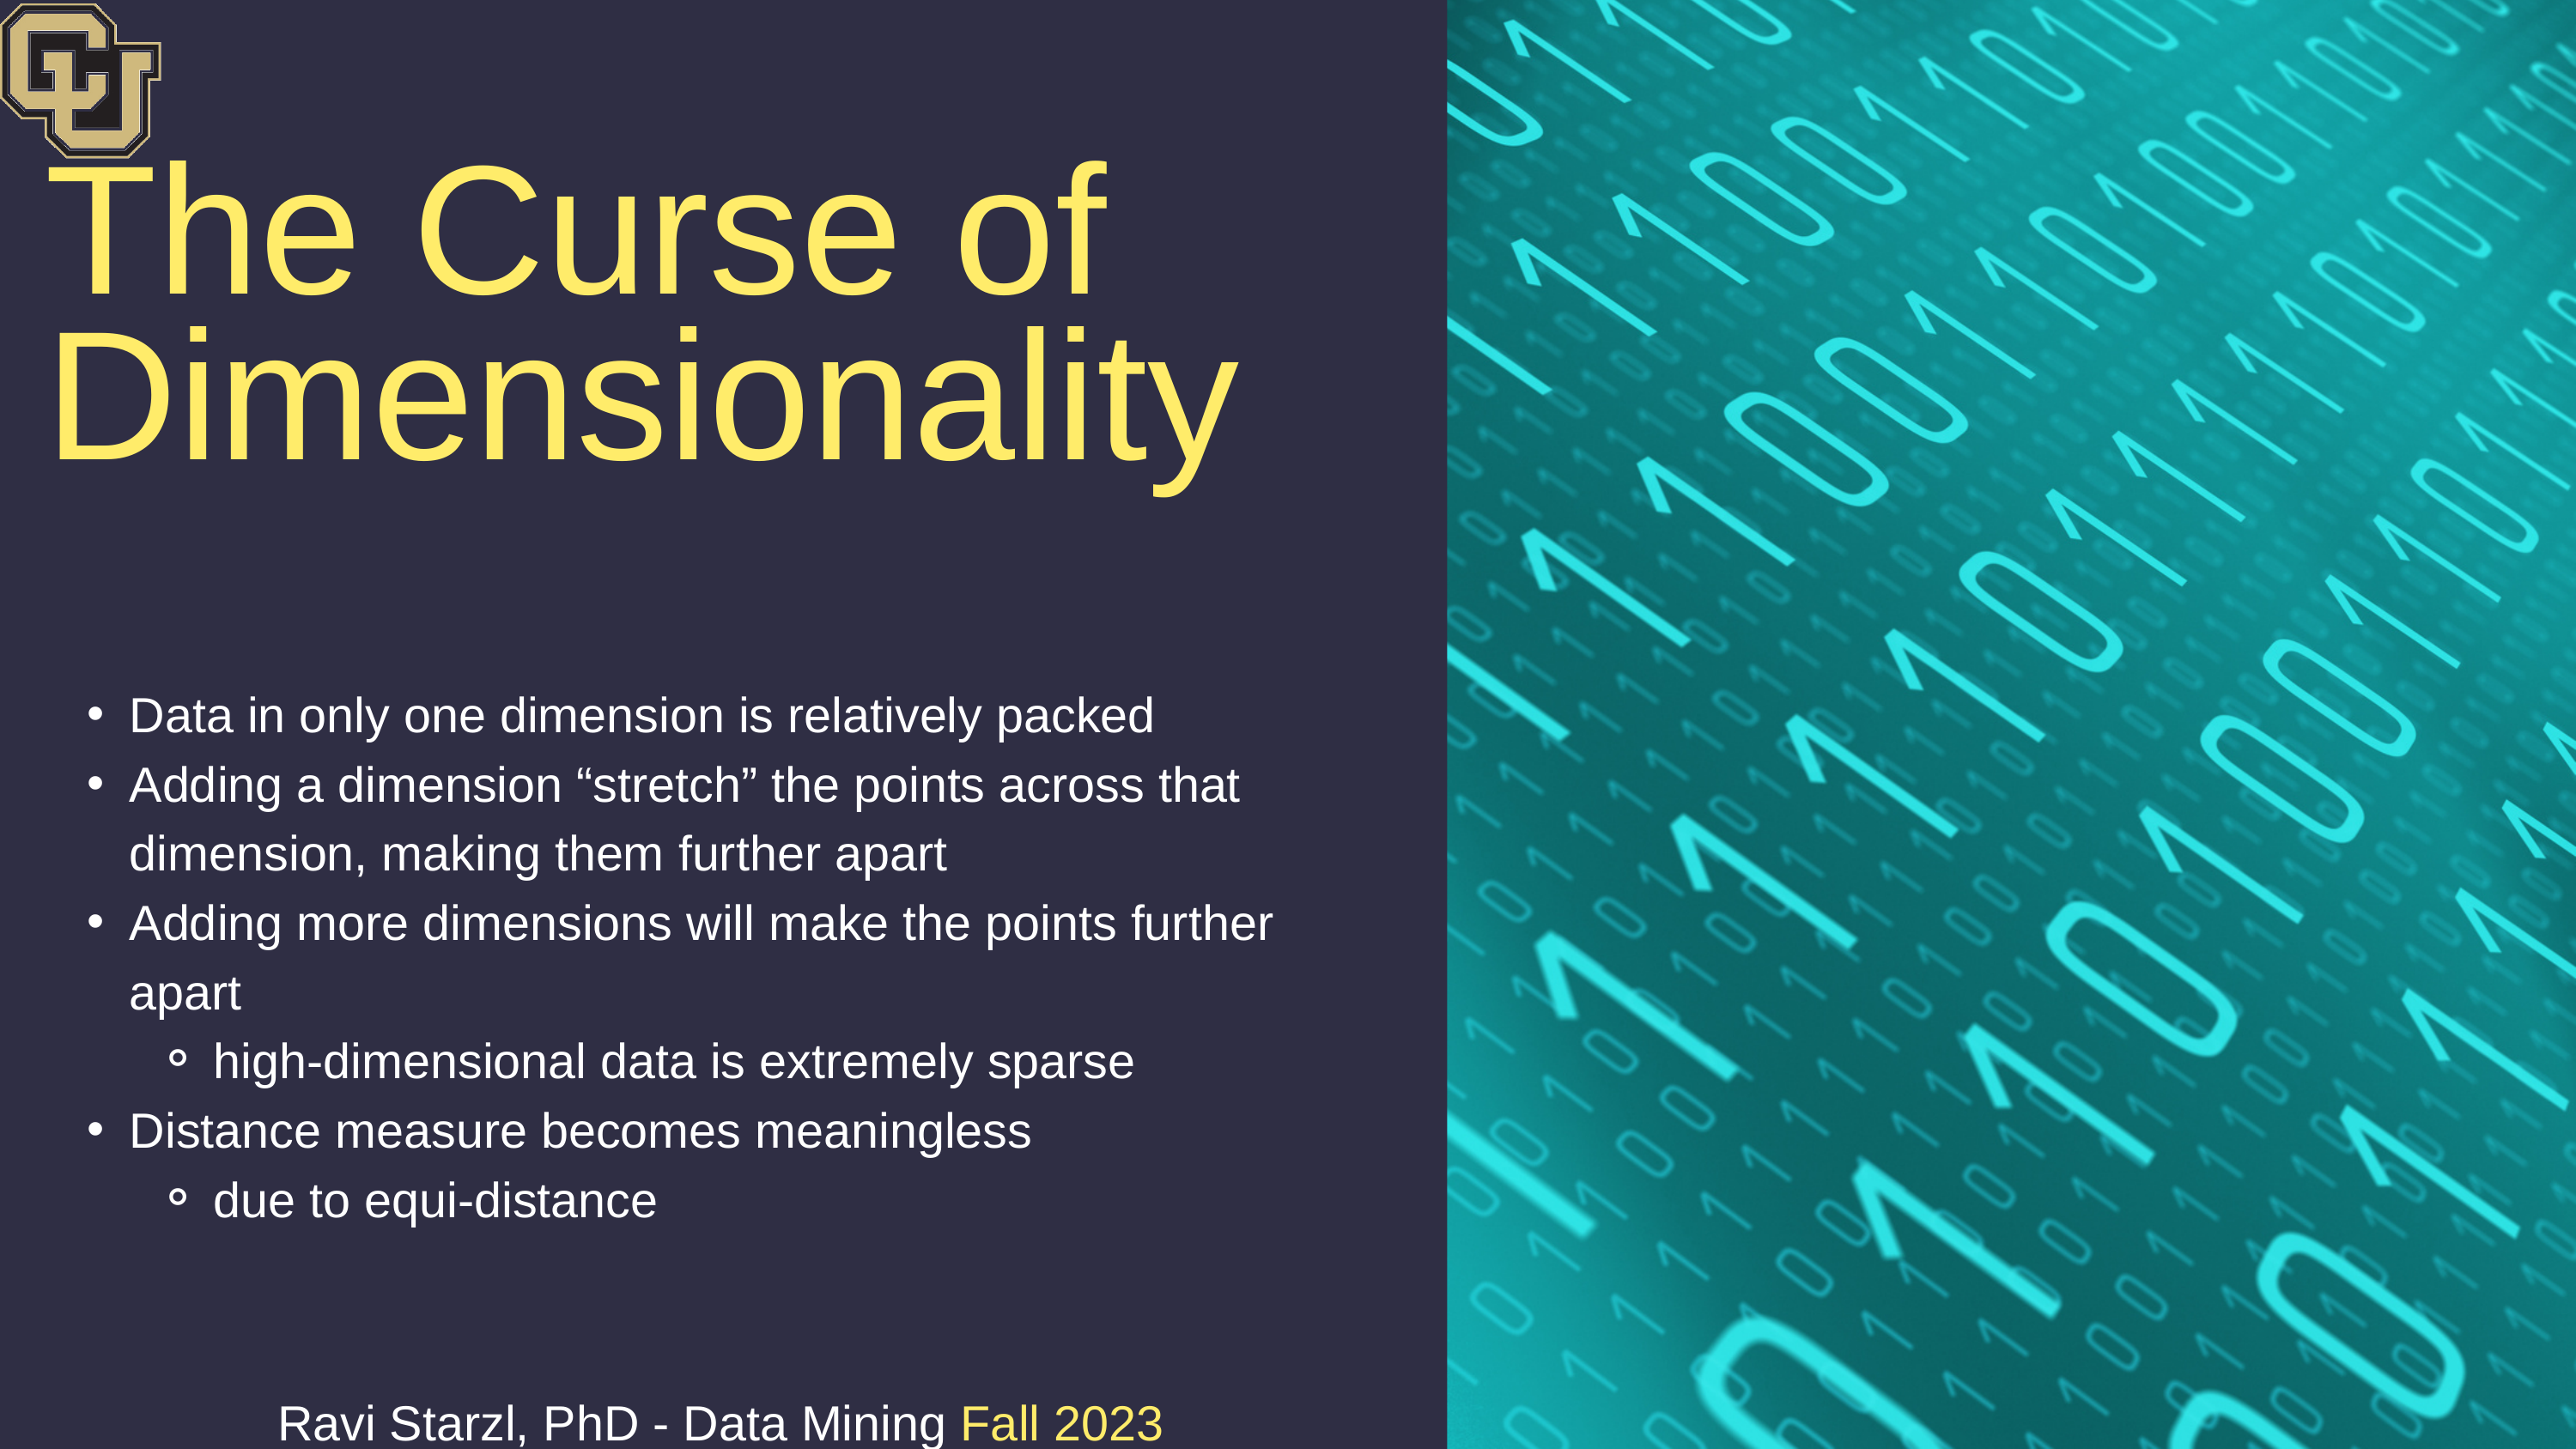

The Curse of Dimensionality
Data in only one dimension is relatively packed
Adding a dimension “stretch” the points across that dimension, making them further apart
Adding more dimensions will make the points further apart
high-dimensional data is extremely sparse
Distance measure becomes meaningless
due to equi-distance
Ravi Starzl, PhD - Data Mining Fall 2023